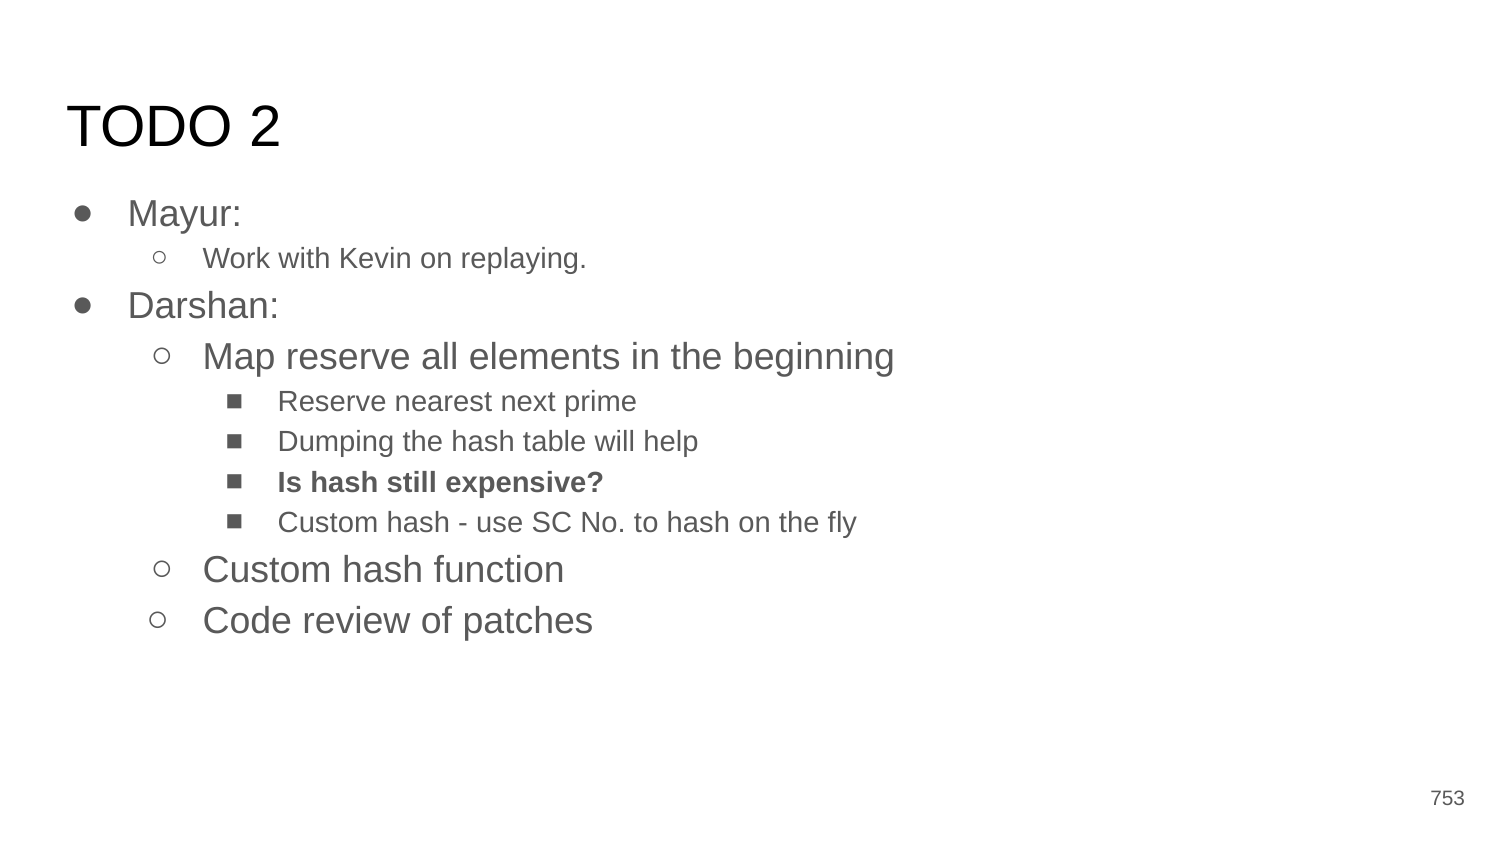

# TODO 2
Mayur:
Work with Kevin on replaying.
Darshan:
Map reserve all elements in the beginning
Reserve nearest next prime
Dumping the hash table will help
Is hash still expensive?
Custom hash - use SC No. to hash on the fly
Custom hash function
Code review of patches
753